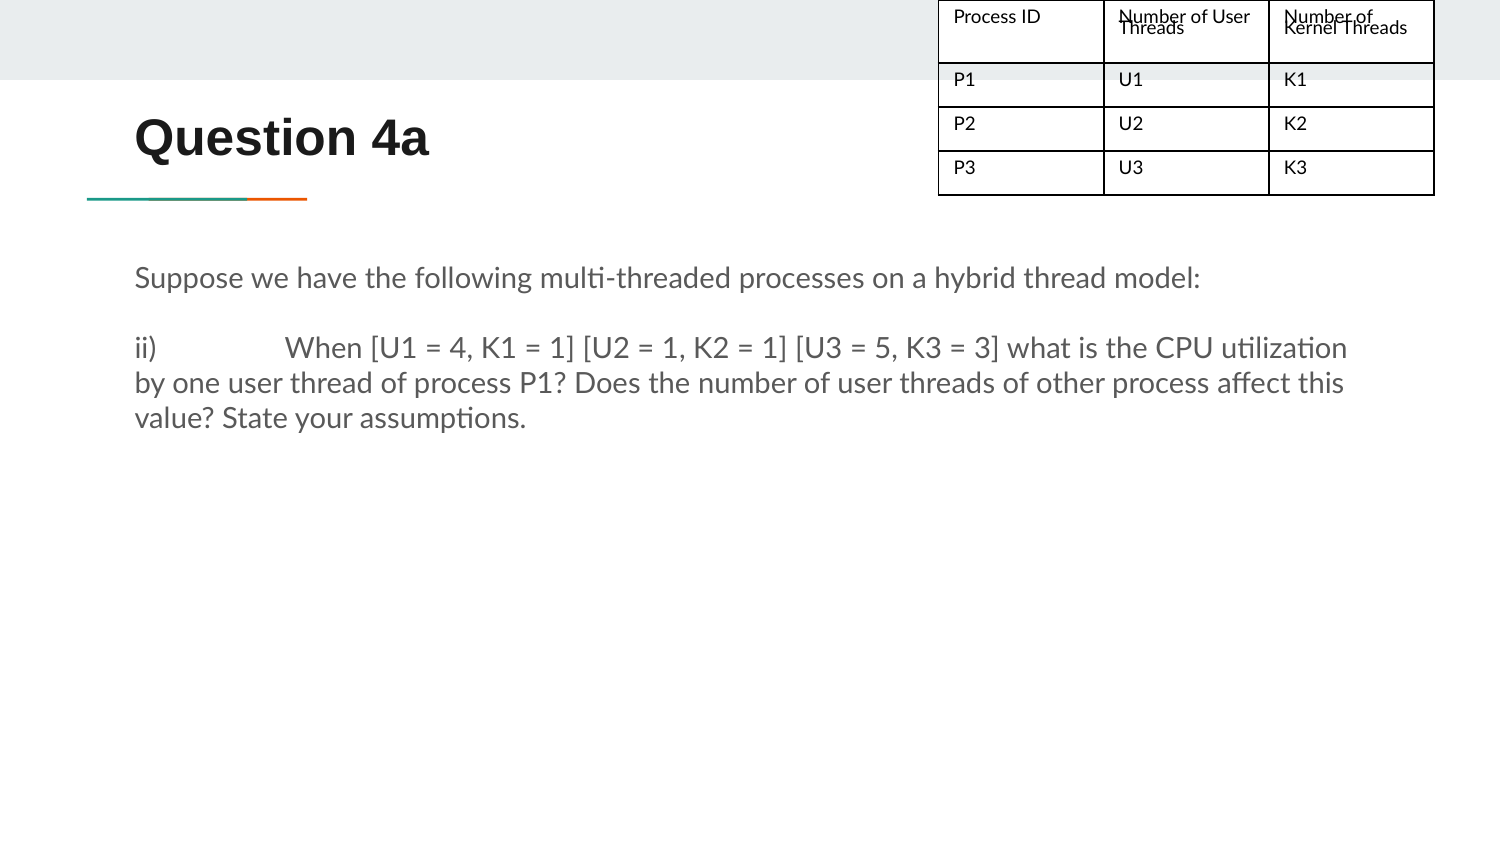

| Process ID | Number of User Threads | Number of Kernel Threads |
| --- | --- | --- |
| P1 | U1 | K1 |
| P2 | U2 | K2 |
| P3 | U3 | K3 |
# Question 4a
Suppose we have the following multi‐threaded processes on a hybrid thread model:

ii)	When [U1 = 4, K1 = 1] [U2 = 1, K2 = 1] [U3 = 5, K3 = 3] what is the CPU utilization by one user thread of process P1? Does the number of user threads of other process affect this value? State your assumptions.